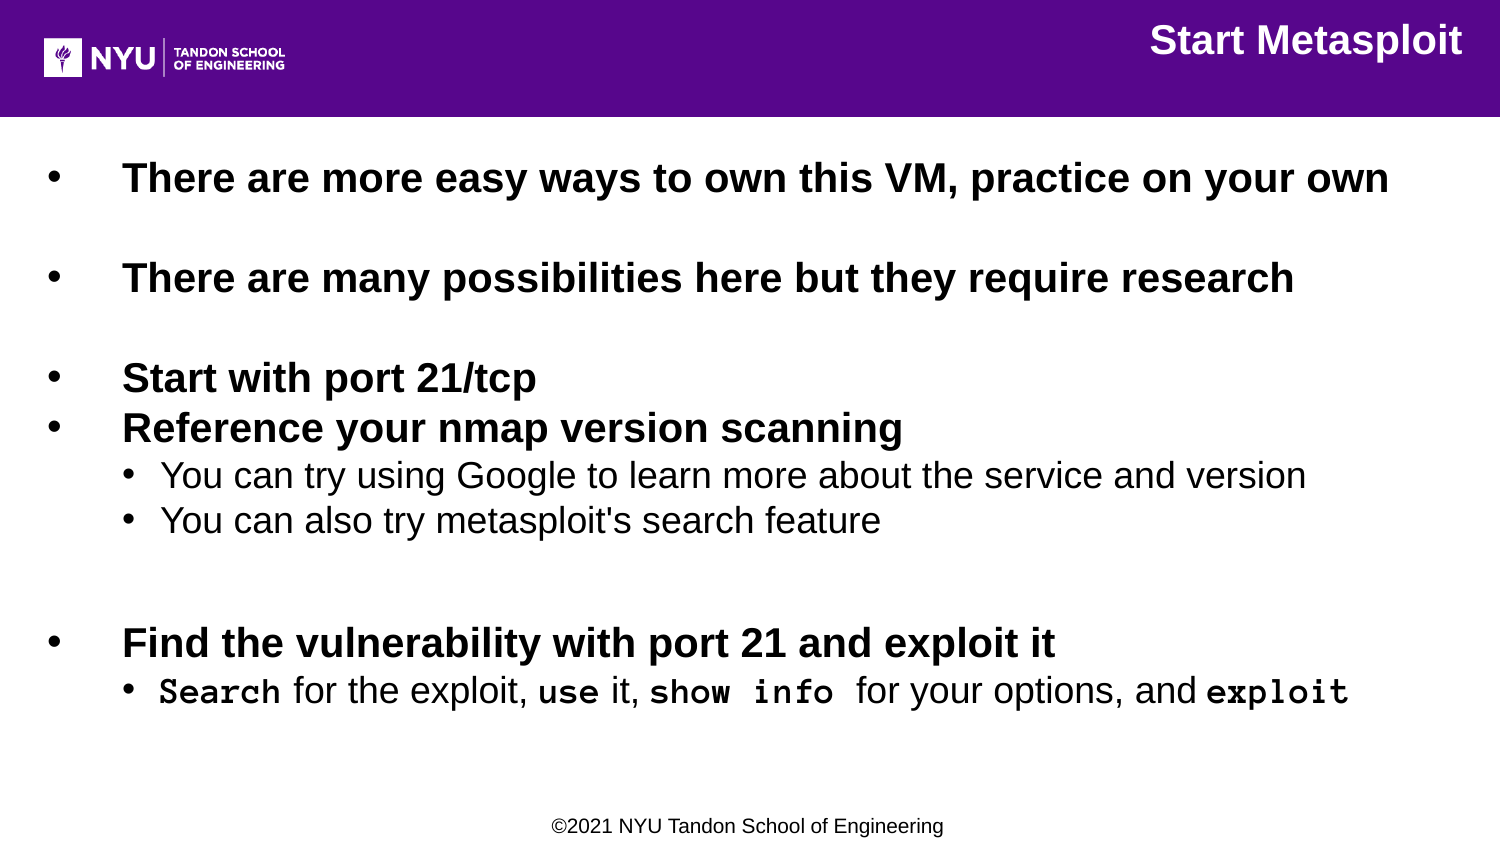

Start Metasploit
There are more easy ways to own this VM, practice on your own

There are many possibilities here but they require research

Start with port 21/tcp
Reference your nmap version scanning
You can try using Google to learn more about the service and version
You can also try metasploit's search feature

Find the vulnerability with port 21 and exploit it
Search for the exploit, use it, show info for your options, and exploit